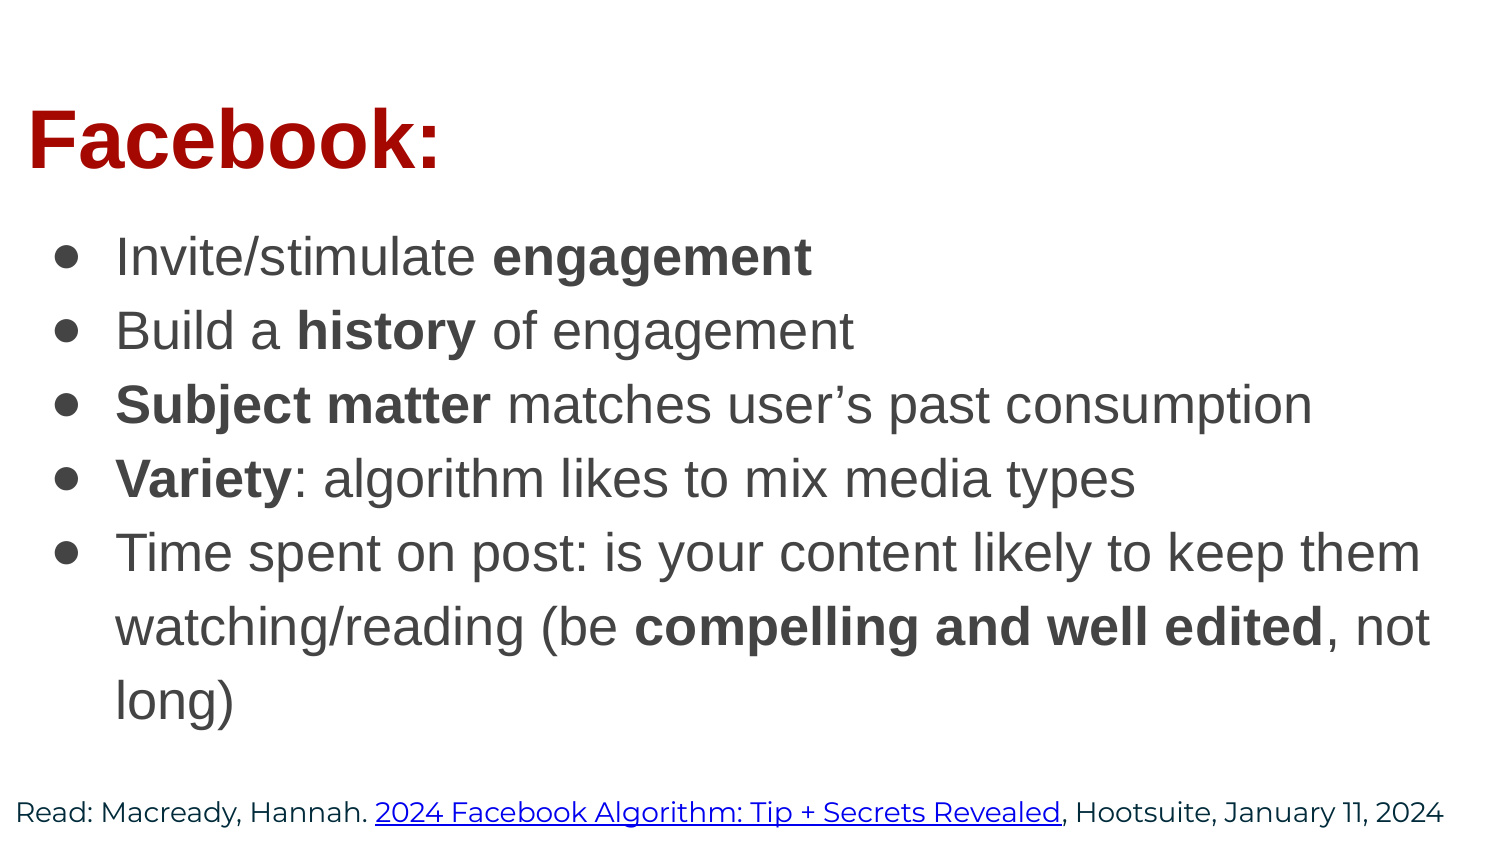

Facebook:
Invite/stimulate engagement
Build a history of engagement
Subject matter matches user’s past consumption
Variety: algorithm likes to mix media types
Time spent on post: is your content likely to keep them watching/reading (be compelling and well edited, not long)
Read: Macready, Hannah. 2024 Facebook Algorithm: Tip + Secrets Revealed, Hootsuite, January 11, 2024